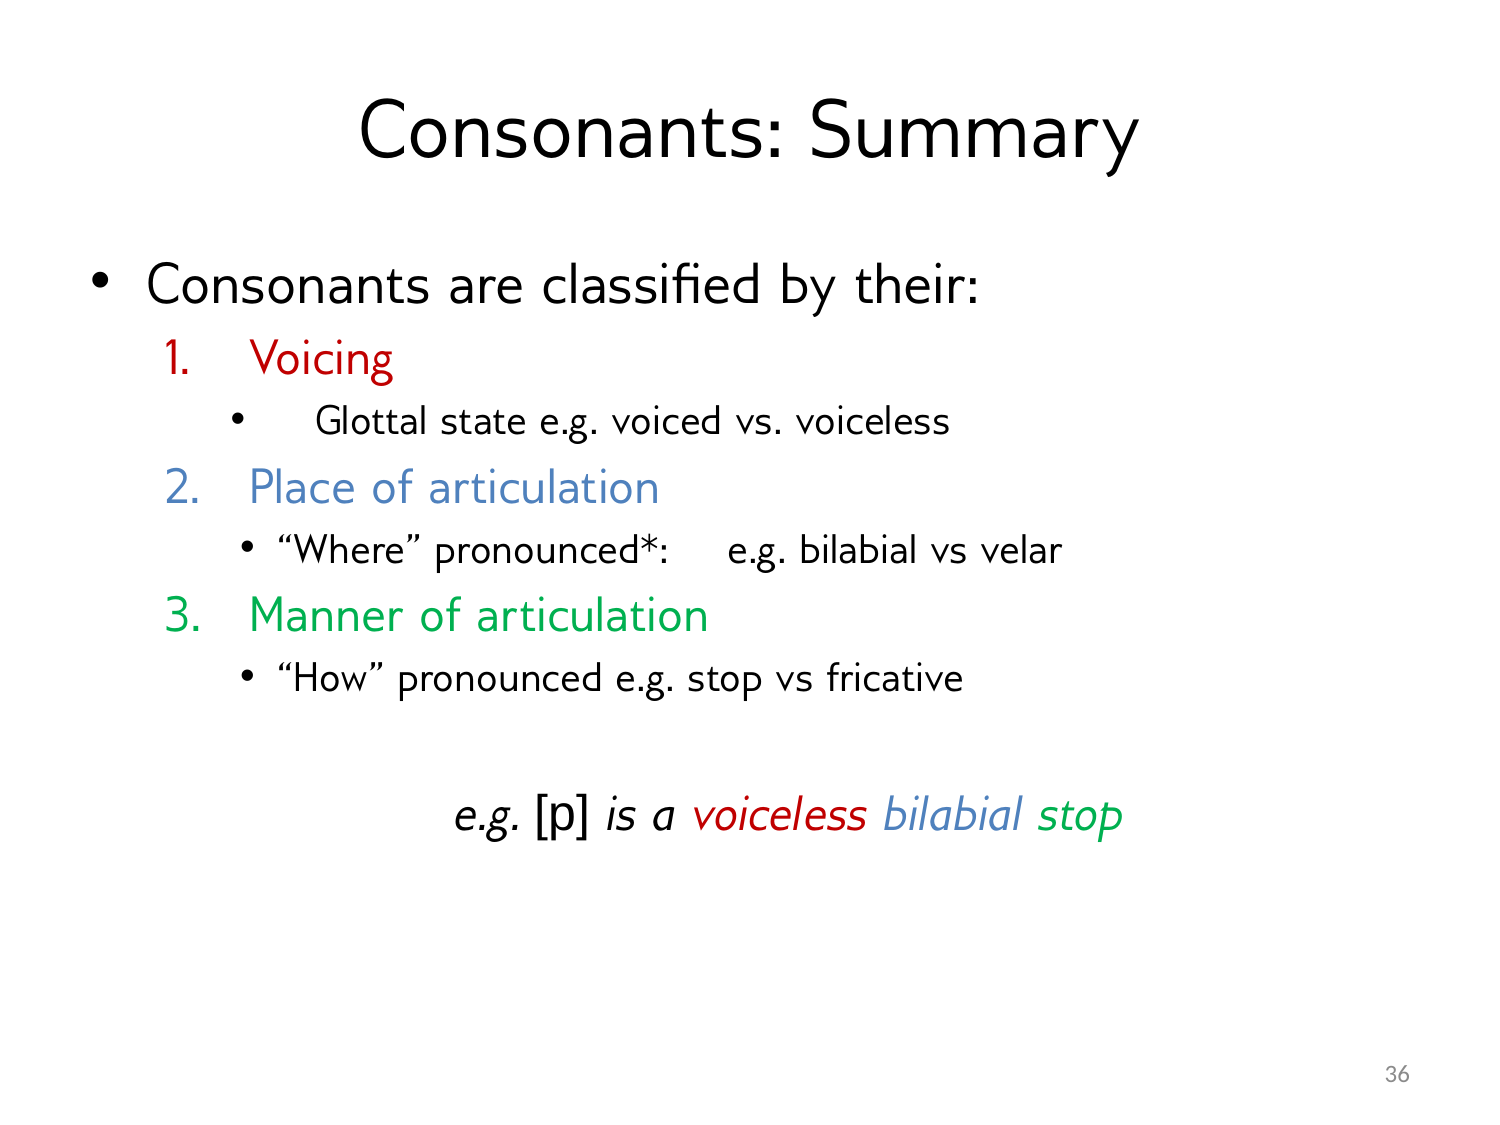

# Consonants: Summary
Consonants are classified by their:
Voicing
Glottal state e.g. voiced vs. voiceless
Place of articulation
“Where” pronounced*:	e.g. bilabial vs velar
Manner of articulation
“How” pronounced e.g. stop vs fricative

e.g. [p] is a voiceless bilabial stop
36